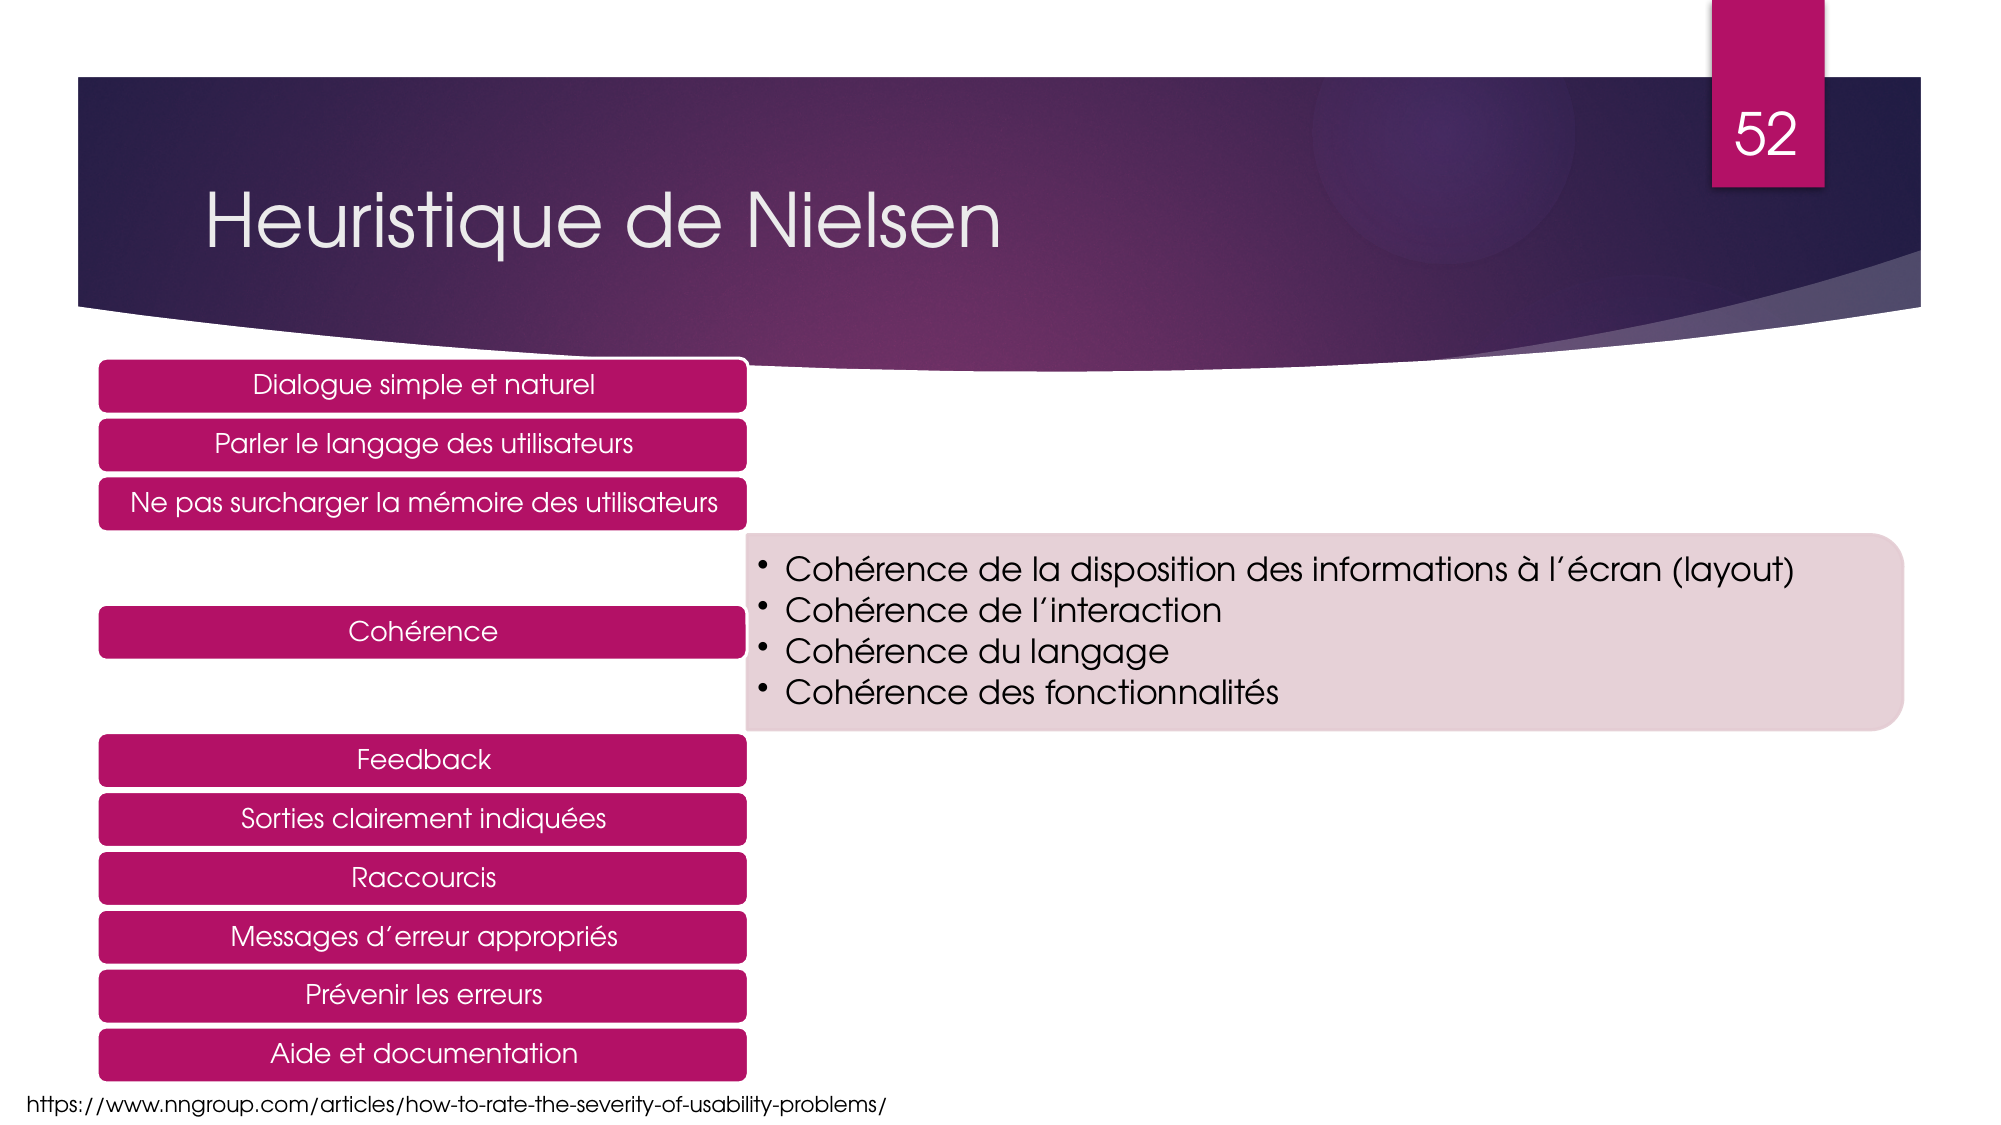

52
# Heuristique de Nielsen
Dialogue simple et naturel
Parler le langage des utilisateurs
Ne pas surcharger la mémoire des utilisateurs
Cohérence de la disposition des informations à l’écran (layout)
Cohérence de l’interaction
Cohérence du langage
Cohérence des fonctionnalités
Cohérence
Feedback
Sorties clairement indiquées
Raccourcis
Messages d’erreur appropriés
Prévenir les erreurs
Aide et documentation
https://www.nngroup.com/articles/how-to-rate-the-severity-of-usability-problems/